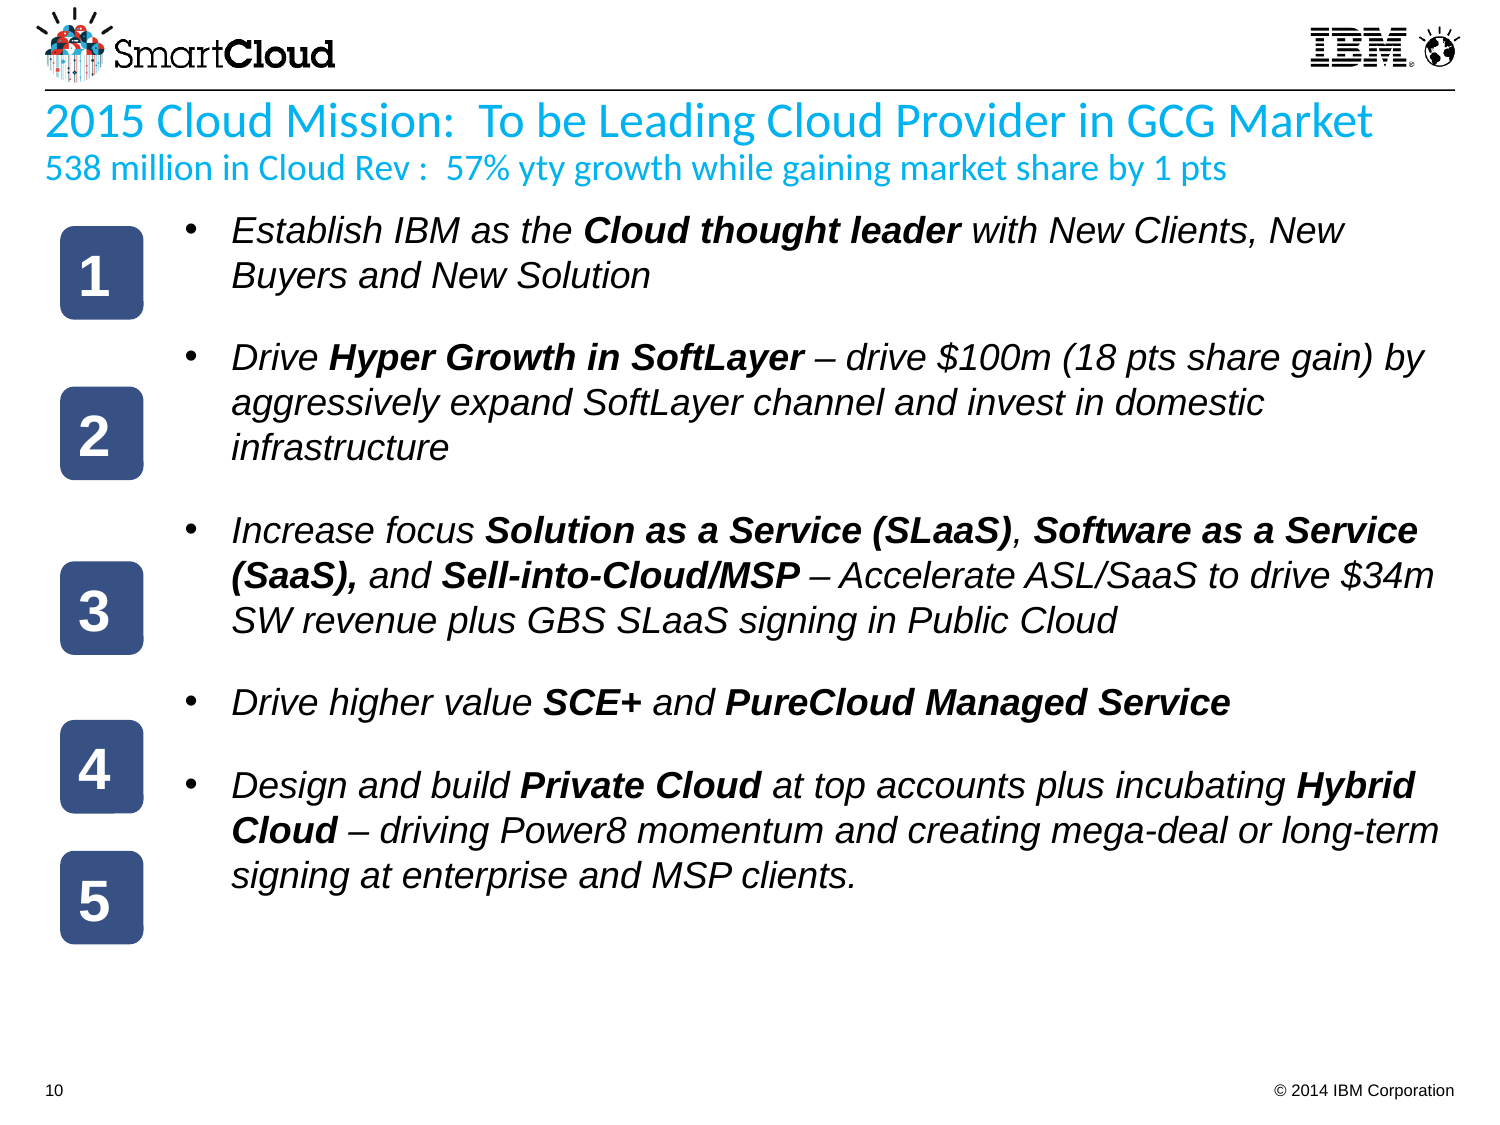

2015 Cloud Mission:  To be Leading Cloud Provider in GCG Market
538 million in Cloud Rev :  57% yty growth while gaining market share by 1 pts
Establish IBM as the Cloud thought leader with New Clients, New Buyers and New Solution
Drive Hyper Growth in SoftLayer – drive $100m (18 pts share gain) by aggressively expand SoftLayer channel and invest in domestic infrastructure
Increase focus Solution as a Service (SLaaS), Software as a Service (SaaS), and Sell-into-Cloud/MSP – Accelerate ASL/SaaS to drive $34m SW revenue plus GBS SLaaS signing in Public Cloud
Drive higher value SCE+ and PureCloud Managed Service
Design and build Private Cloud at top accounts plus incubating Hybrid Cloud – driving Power8 momentum and creating mega-deal or long-term signing at enterprise and MSP clients.

1
2
3
4
5
10